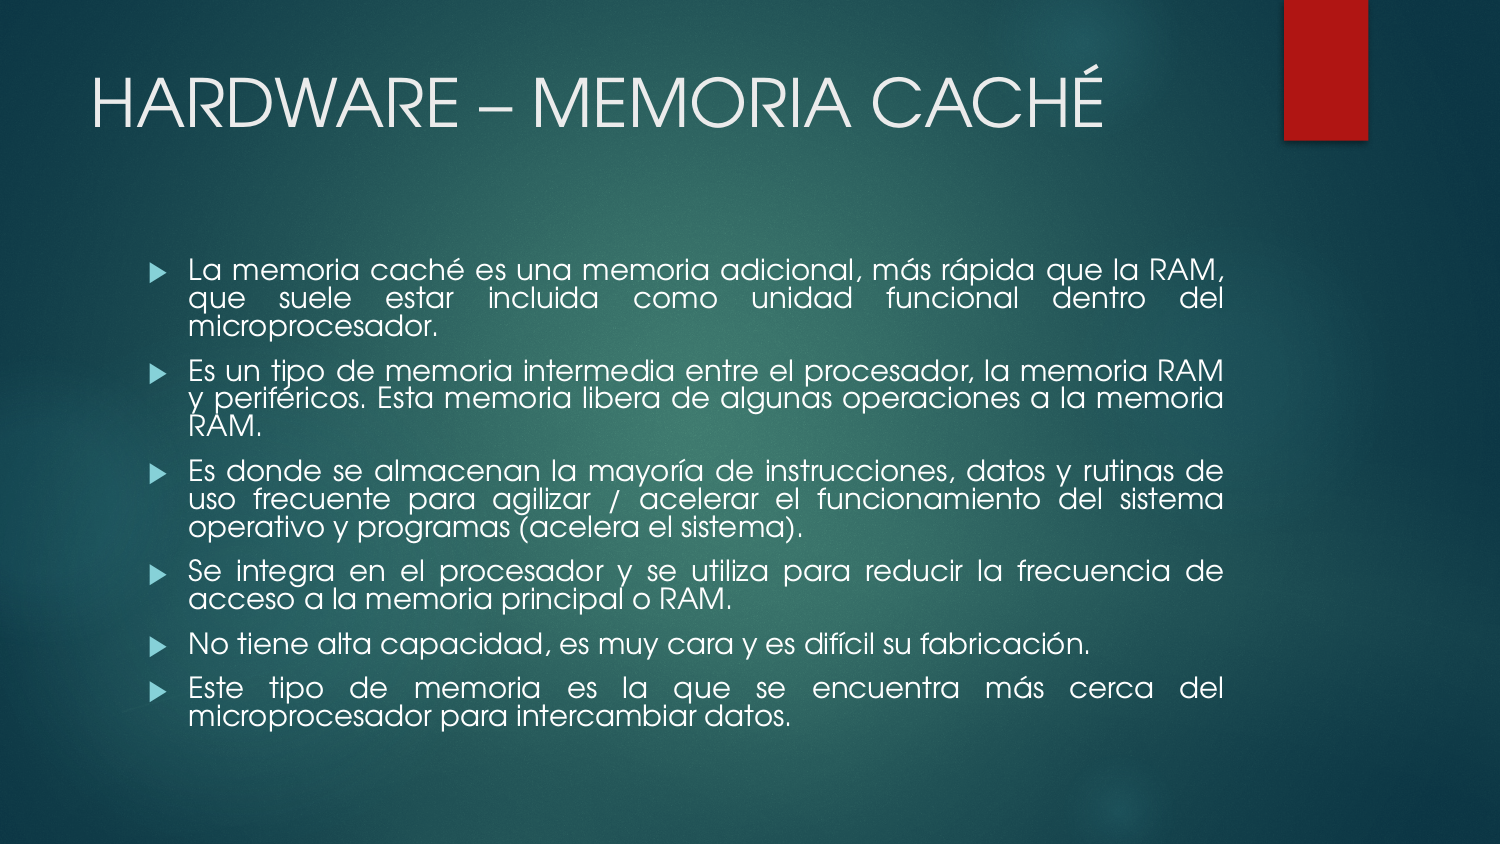

# HARDWARE – MEMORIA CACHÉ
La memoria caché es una memoria adicional, más rápida que la RAM, que suele estar incluida como unidad funcional dentro del microprocesador.
Es un tipo de memoria intermedia entre el procesador, la memoria RAM y periféricos. Esta memoria libera de algunas operaciones a la memoria RAM.
Es donde se almacenan la mayoría de instrucciones, datos y rutinas de uso frecuente para agilizar / acelerar el funcionamiento del sistema operativo y programas (acelera el sistema).
Se integra en el procesador y se utiliza para reducir la frecuencia de acceso a la memoria principal o RAM.
No tiene alta capacidad, es muy cara y es difícil su fabricación.
Este tipo de memoria es la que se encuentra más cerca del microprocesador para intercambiar datos.